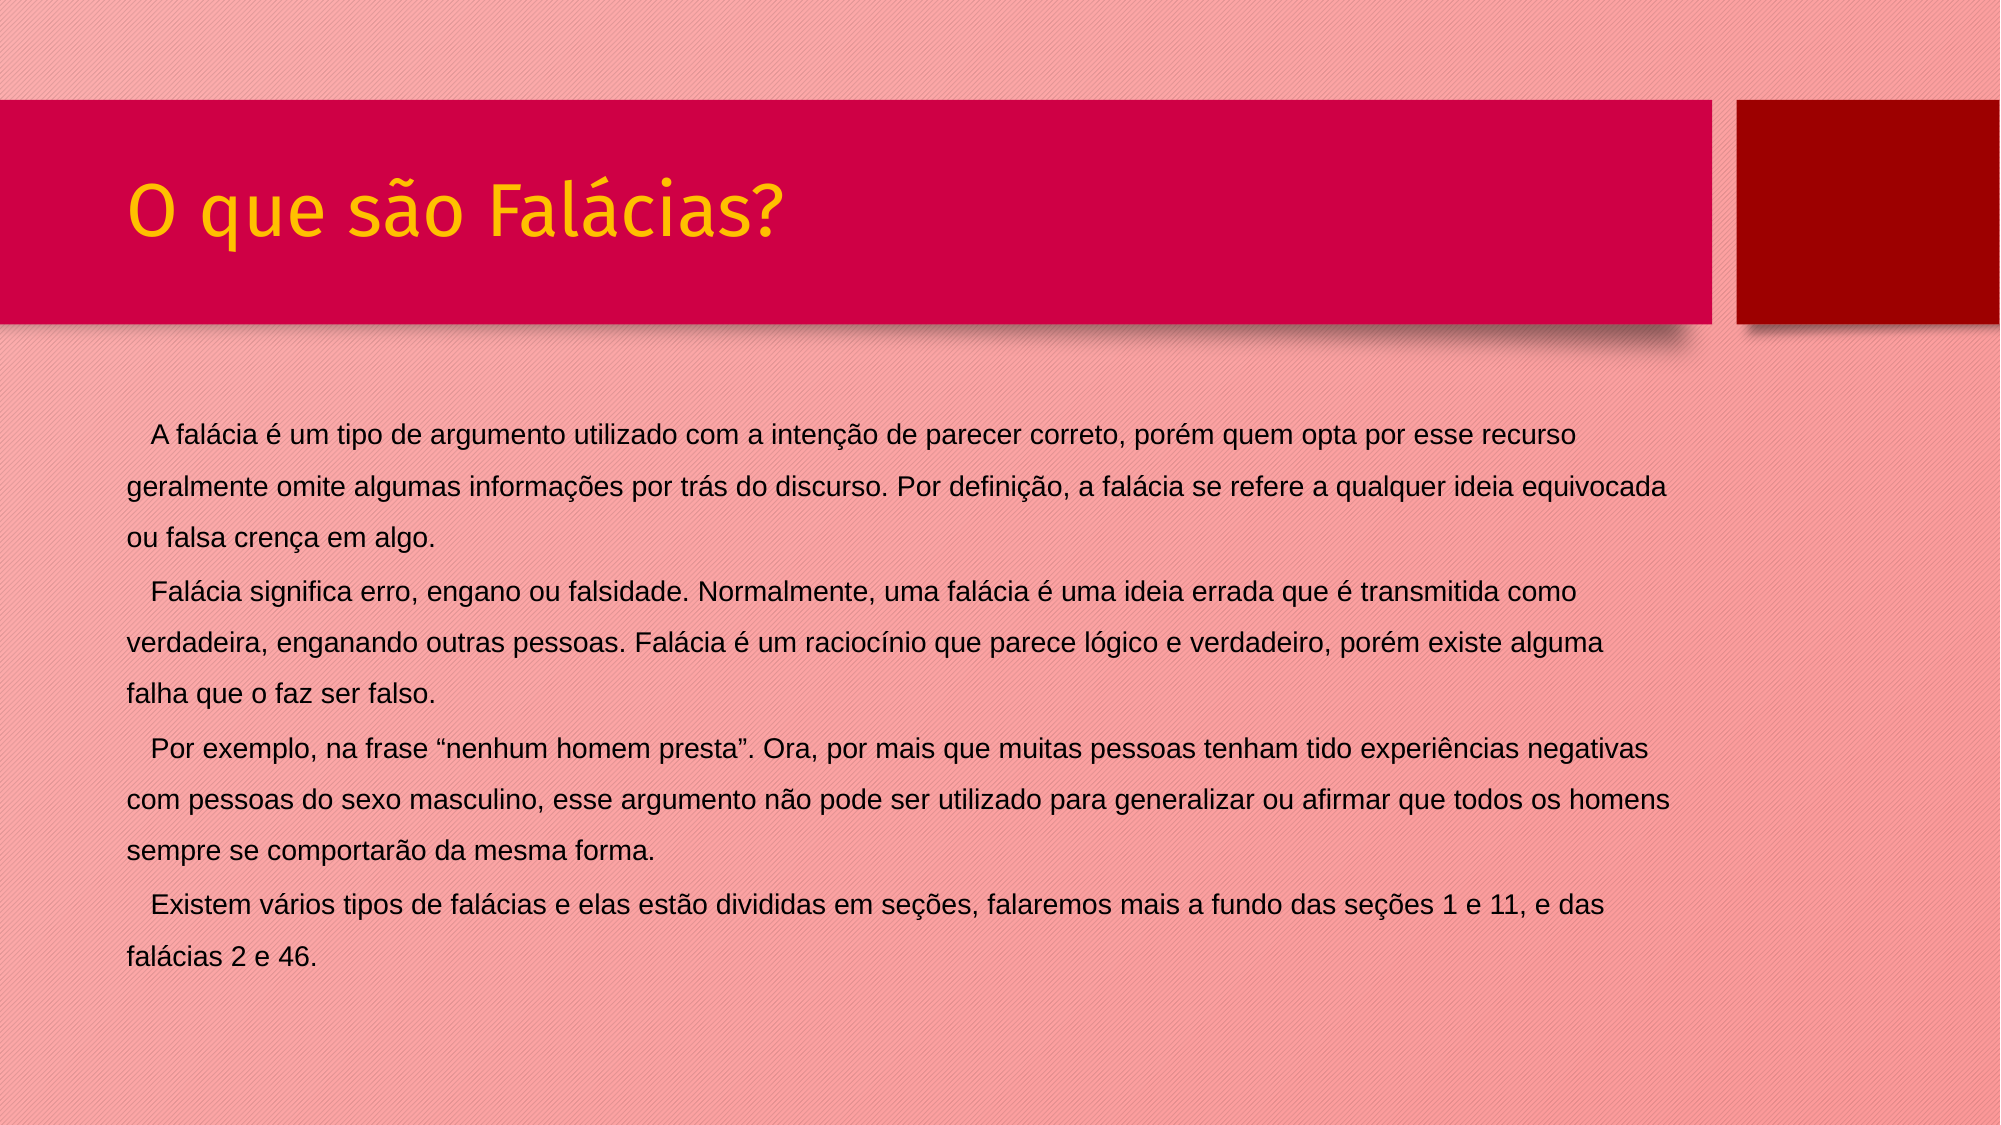

# O que são Falácias?
   A falácia é um tipo de argumento utilizado com a intenção de parecer correto, porém quem opta por esse recurso geralmente omite algumas informações por trás do discurso. Por definição, a falácia se refere a qualquer ideia equivocada ou falsa crença em algo.
   Falácia significa erro, engano ou falsidade. Normalmente, uma falácia é uma ideia errada que é transmitida como verdadeira, enganando outras pessoas. Falácia é um raciocínio que parece lógico e verdadeiro, porém existe alguma falha que o faz ser falso.
   Por exemplo, na frase “nenhum homem presta”. Ora, por mais que muitas pessoas tenham tido experiências negativas com pessoas do sexo masculino, esse argumento não pode ser utilizado para generalizar ou afirmar que todos os homens sempre se comportarão da mesma forma.
   Existem vários tipos de falácias e elas estão divididas em seções, falaremos mais a fundo das seções 1 e 11, e das falácias 2 e 46.